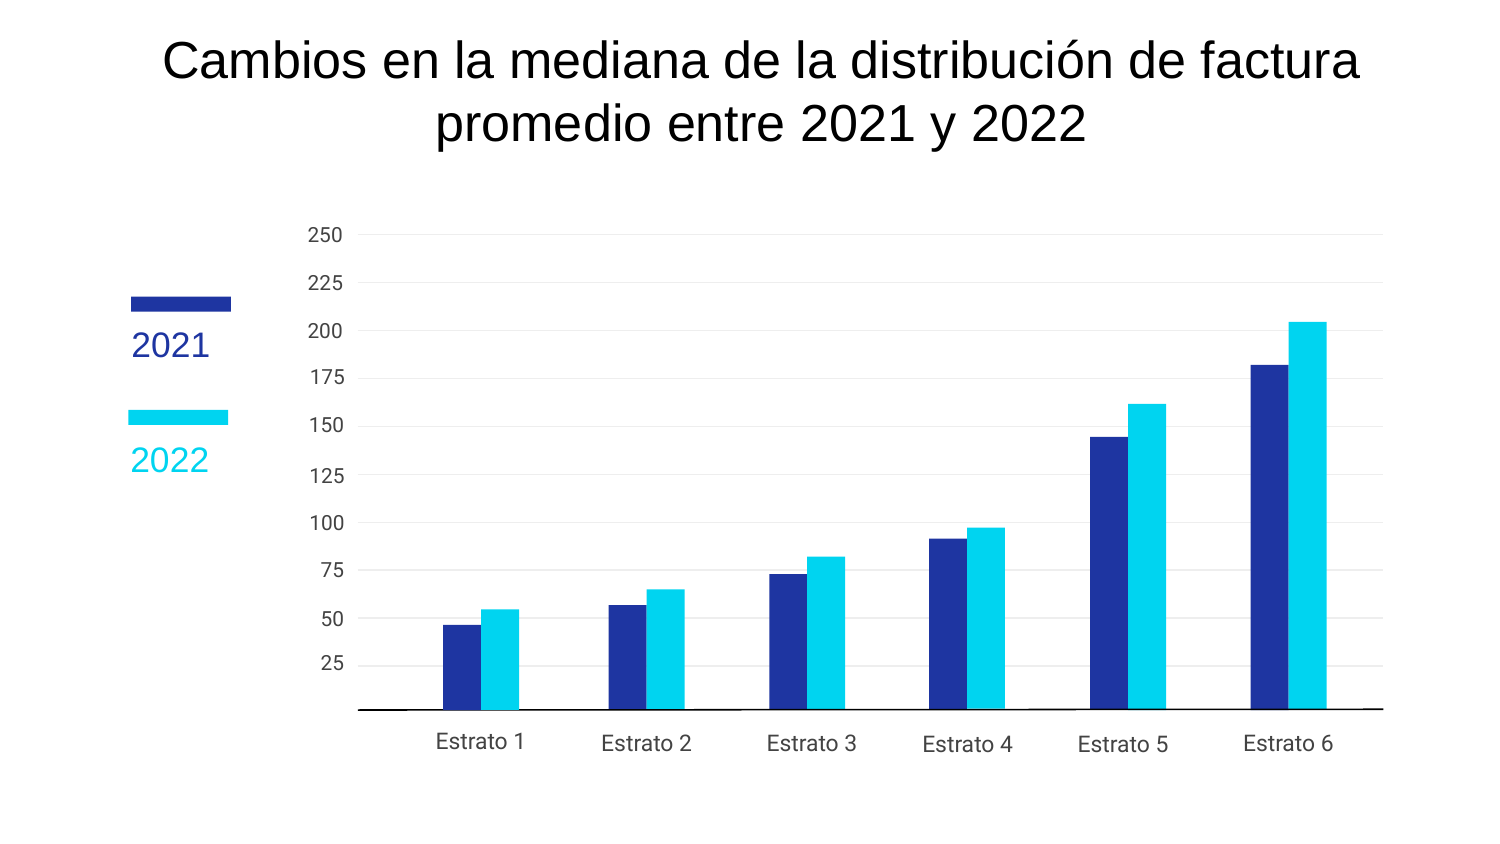

# Cambios en la mediana de la distribución de factura promedio entre 2021 y 2022
250
225

2021
200

175
150

2022
125
100

75

50

Estrato 1
25
Estrato 2
Estrato 3
Estrato 6
Estrato 4
Estrato 5